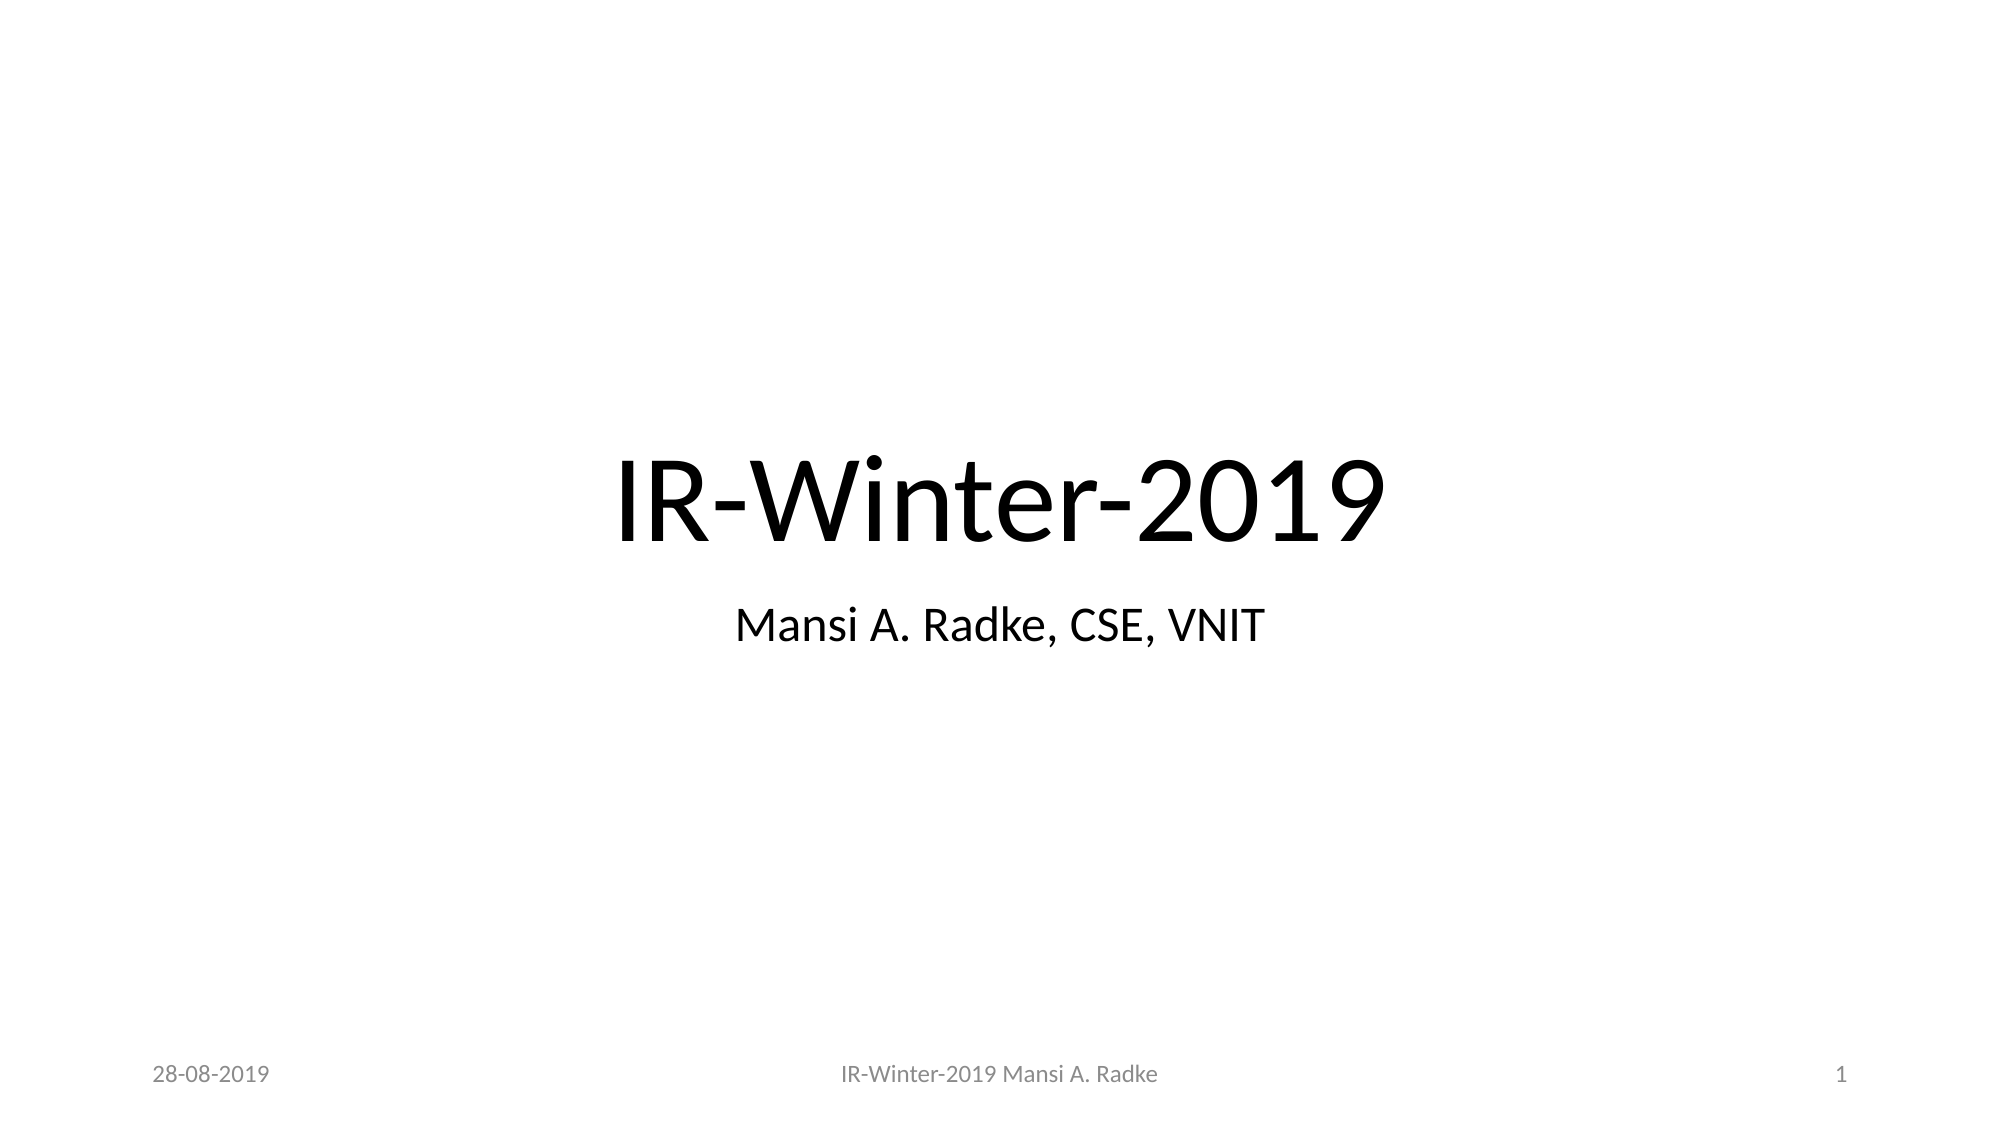

# IR-Winter-2019
Mansi A. Radke, CSE, VNIT
28-08-2019
IR-Winter-2019 Mansi A. Radke
1